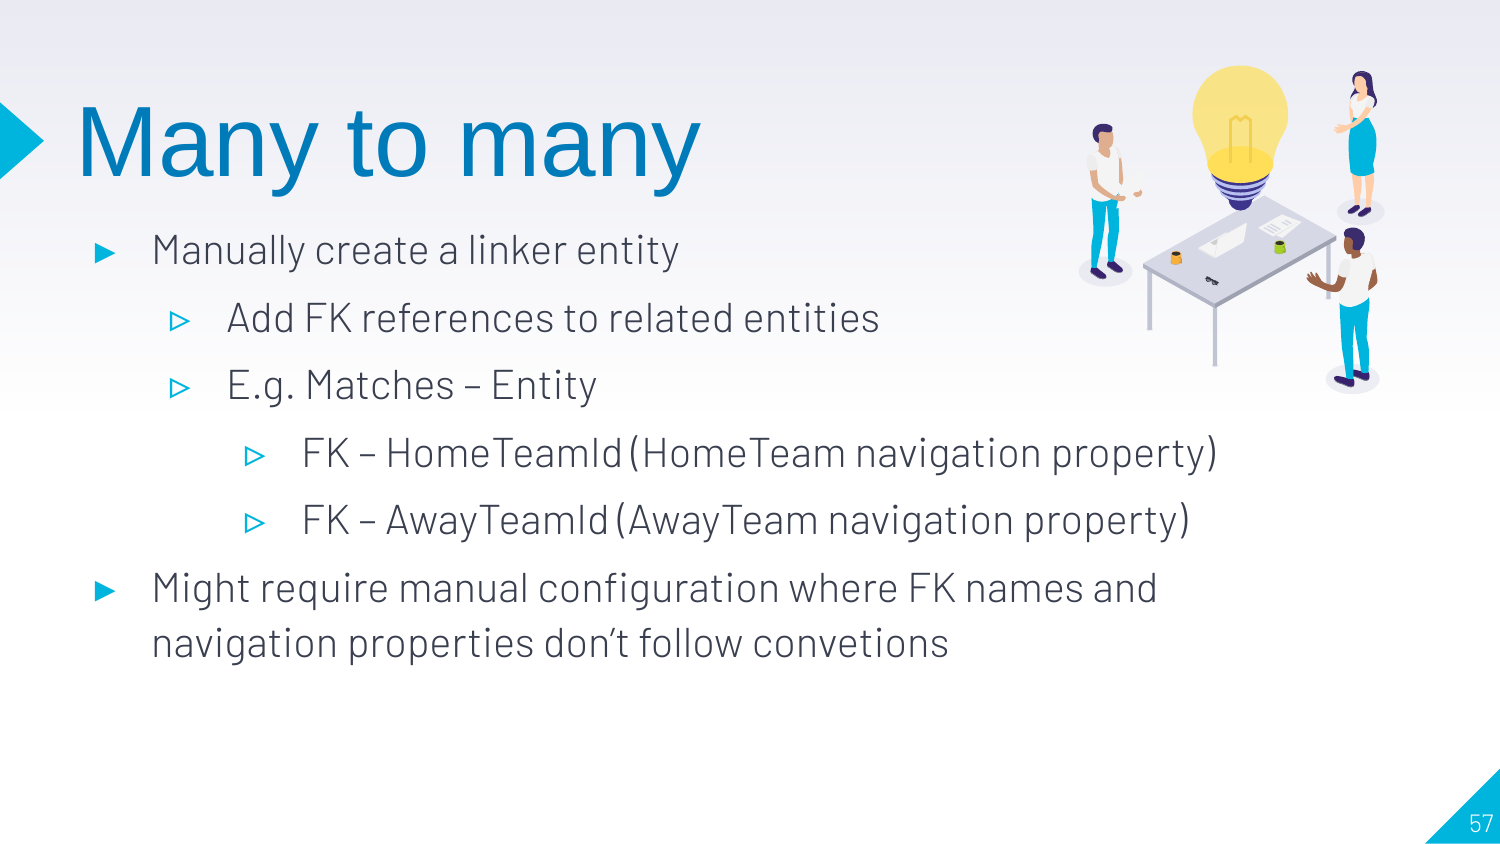

# Many to many
Manually create a linker entity
Add FK references to related entities
E.g. Matches – Entity
FK – HomeTeamId (HomeTeam navigation property)
FK – AwayTeamId (AwayTeam navigation property)
Might require manual configuration where FK names and navigation properties don’t follow convetions
57